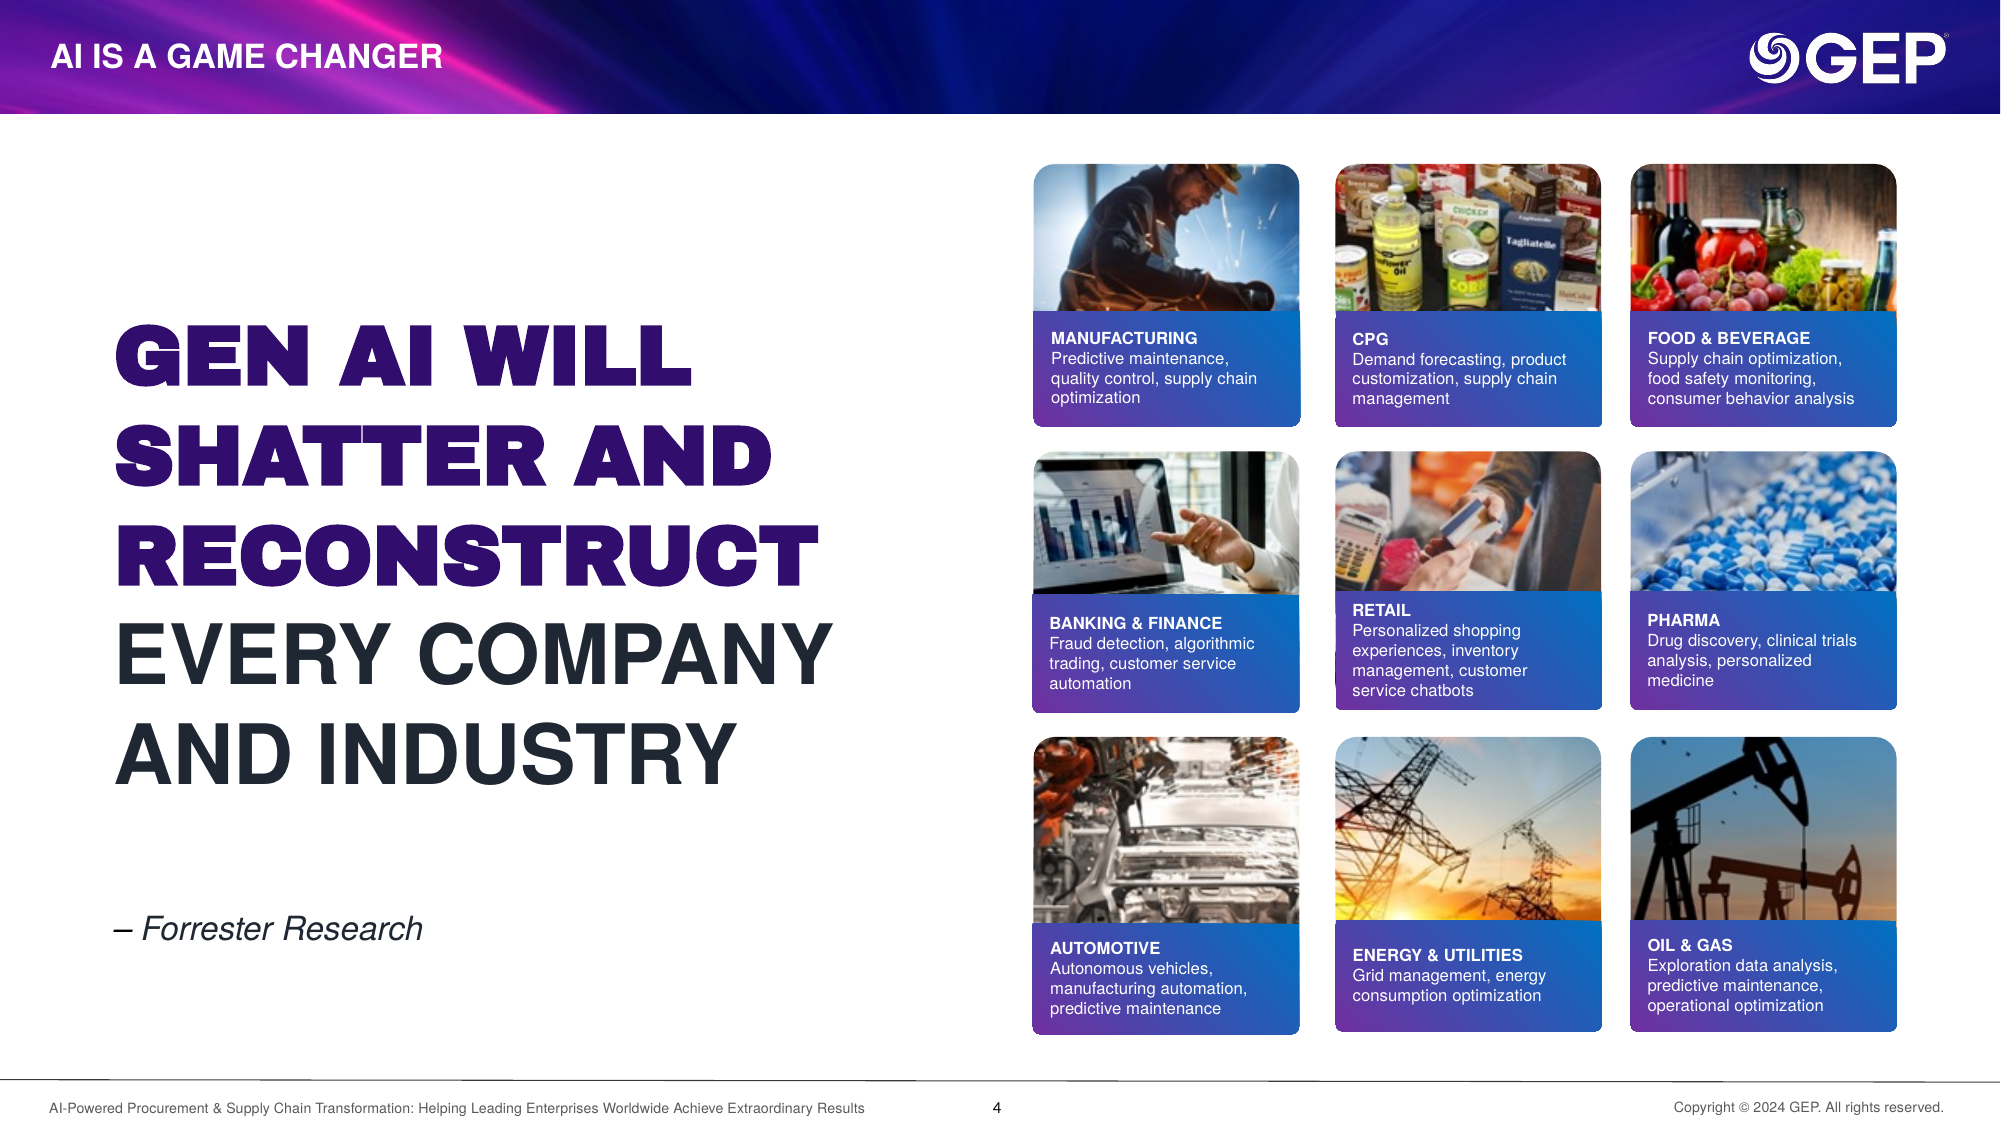

# AI IS A GAME CHANGER

GEN AI WILL SHATTER AND RECONSTRUCT
EVERY COMPANY AND INDUSTRY
– Forrester Research
MANUFACTURING
Predictive maintenance, quality control, supply chain optimization
CPG
Demand forecasting, product customization, supply chain management
FOOD & BEVERAGE
Supply chain optimization, food safety monitoring, consumer behavior analysis
RETAIL
Personalized shopping experiences, inventory management, customer service chatbots
PHARMA
Drug discovery, clinical trials analysis, personalized medicine
BANKING & FINANCE
Fraud detection, algorithmic trading, customer service automation
ENERGY & UTILITIES
Grid management, energy consumption optimization
OIL & GAS
Exploration data analysis, predictive maintenance, operational optimization
AUTOMOTIVE
Autonomous vehicles, manufacturing automation, predictive maintenance